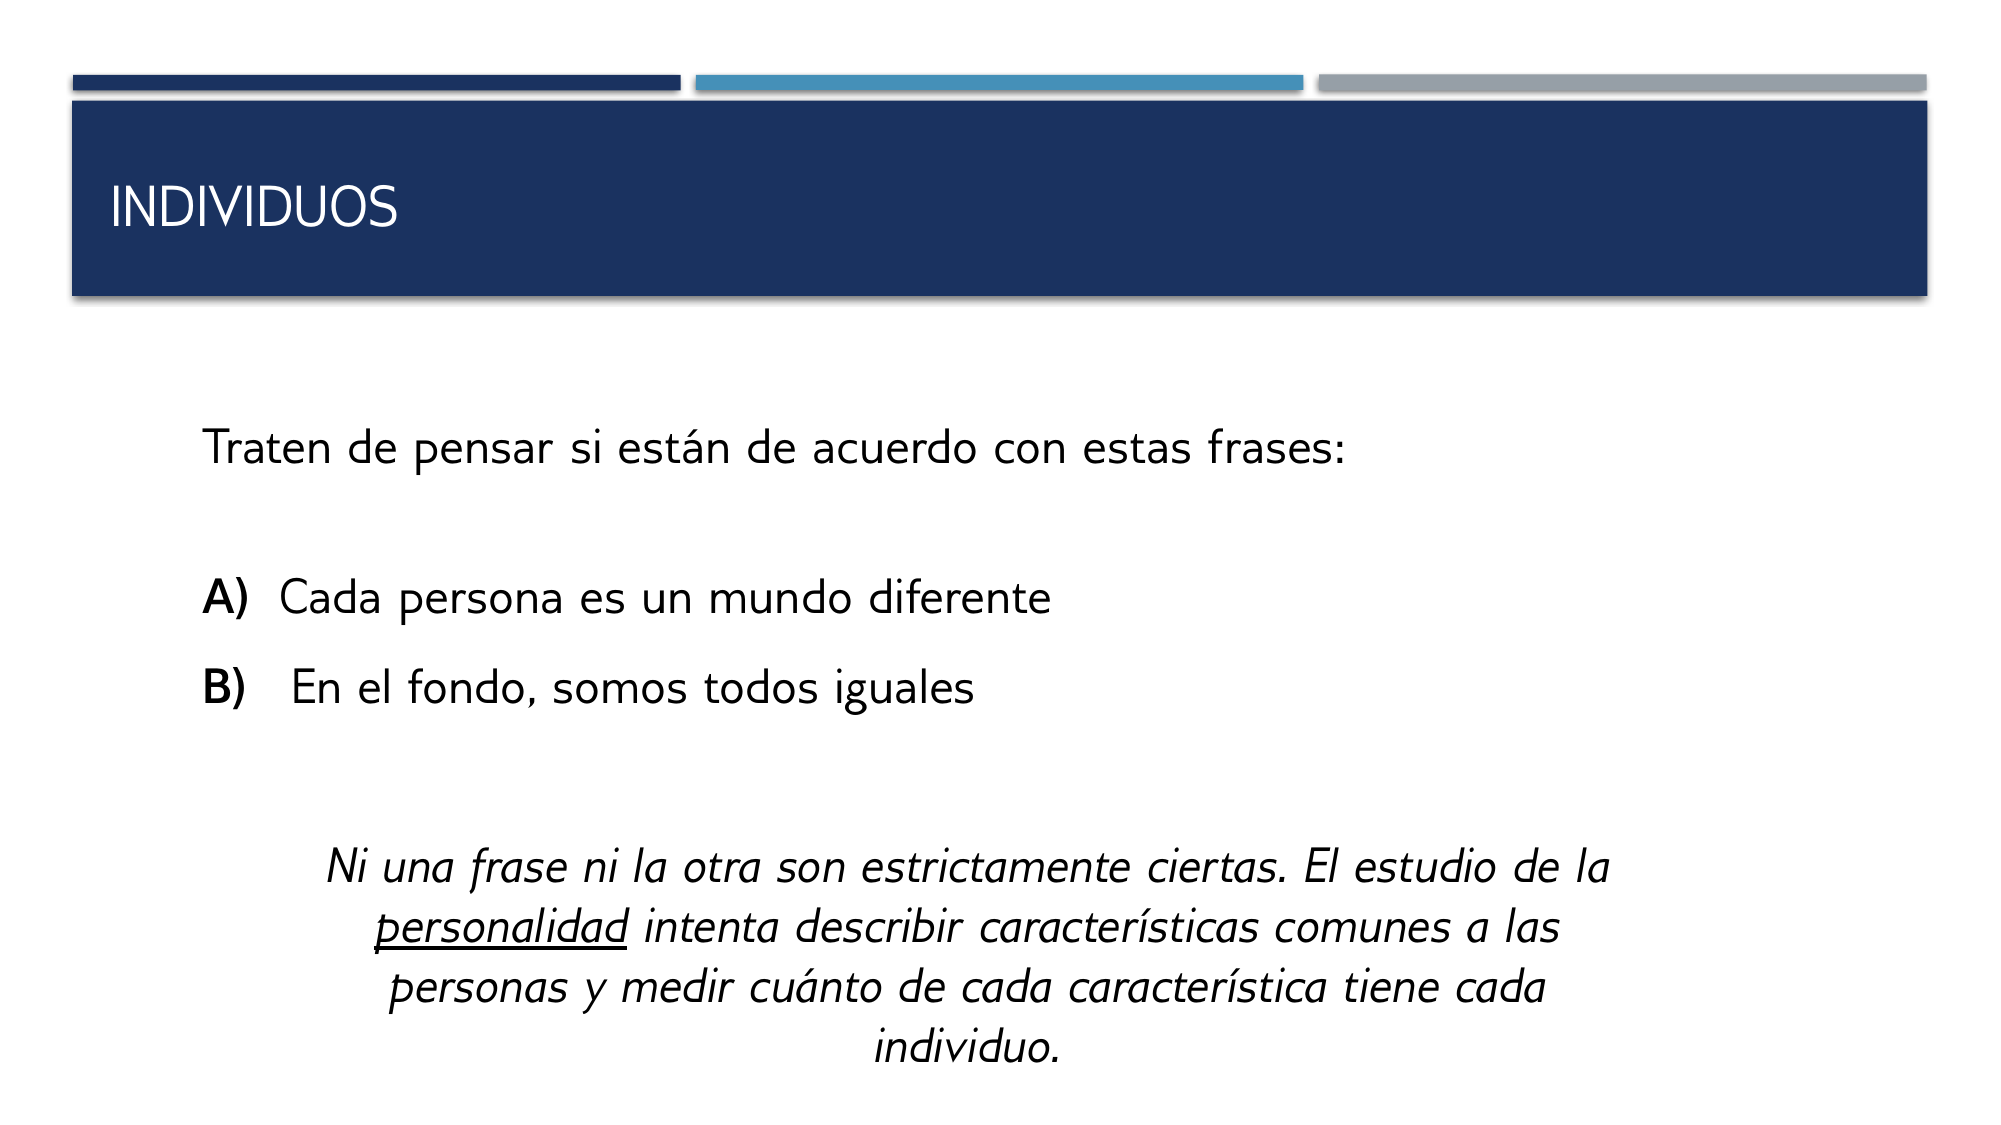

# individuos

Traten de pensar si están de acuerdo con estas frases:

A)  Cada persona es un mundo diferente
B)   En el fondo, somos todos iguales

Ni una frase ni la otra son estrictamente ciertas. El estudio de la personalidad intenta describir características comunes a las personas y medir cuánto de cada característica tiene cada individuo.